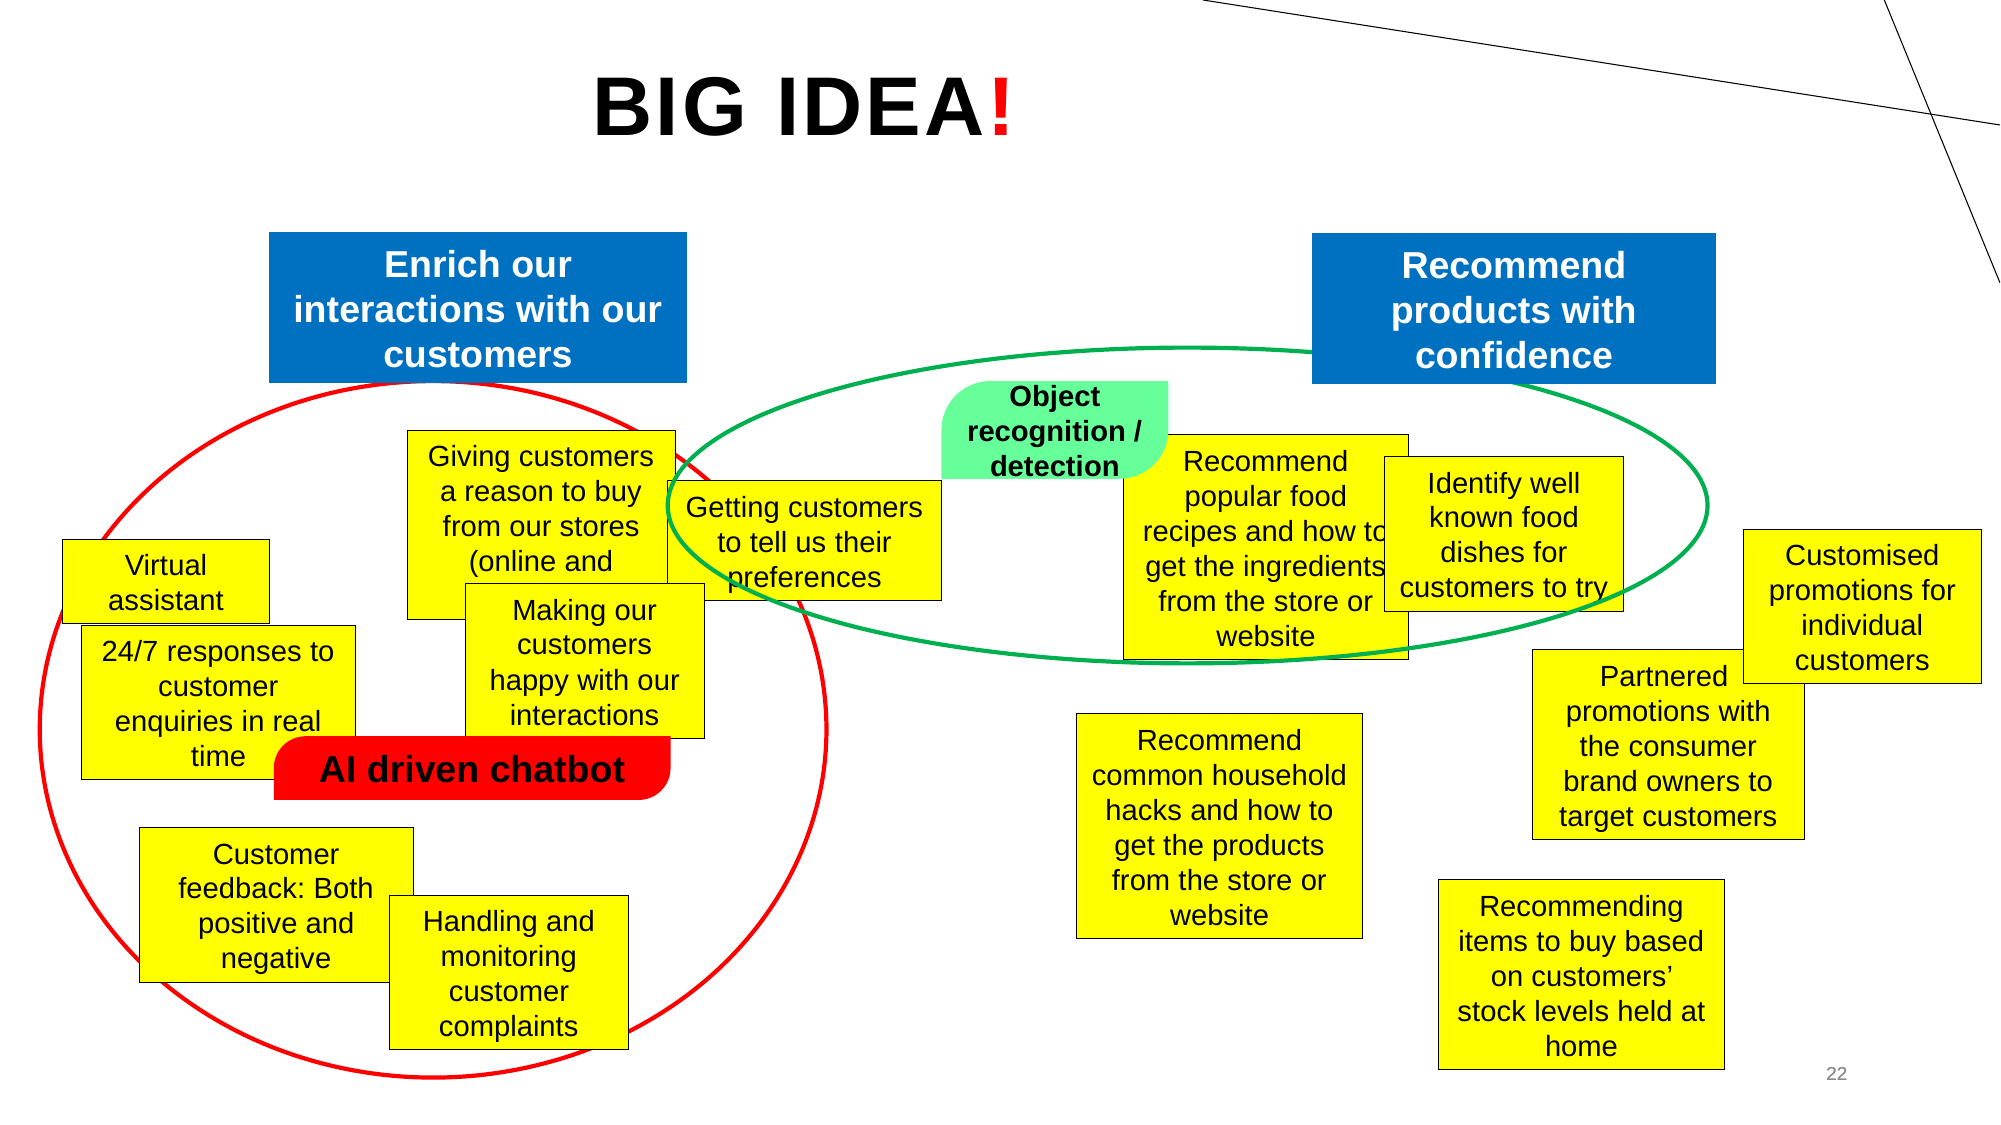

# BIG IDEA!
Enrich our interactions with our customers
Recommend products with confidence

Object recognition / detection
Giving customers a reason to buy from our stores (online and offline)
Recommend popular food recipes and how to get the ingredients from the store or website
Identify well known food dishes for customers to try
Getting customers to tell us their preferences
Customised promotions for individual customers
Virtual assistant
Making our customers happy with our interactions
24/7 responses to customer enquiries in real time
Partnered  promotions with the consumer brand owners to target customers
Recommend common household hacks and how to get the products from the store or website
AI driven chatbot
Customer feedback: Both positive and negative
Recommending items to buy based on customers’ stock levels held at home
Handling and monitoring customer complaints
22
22